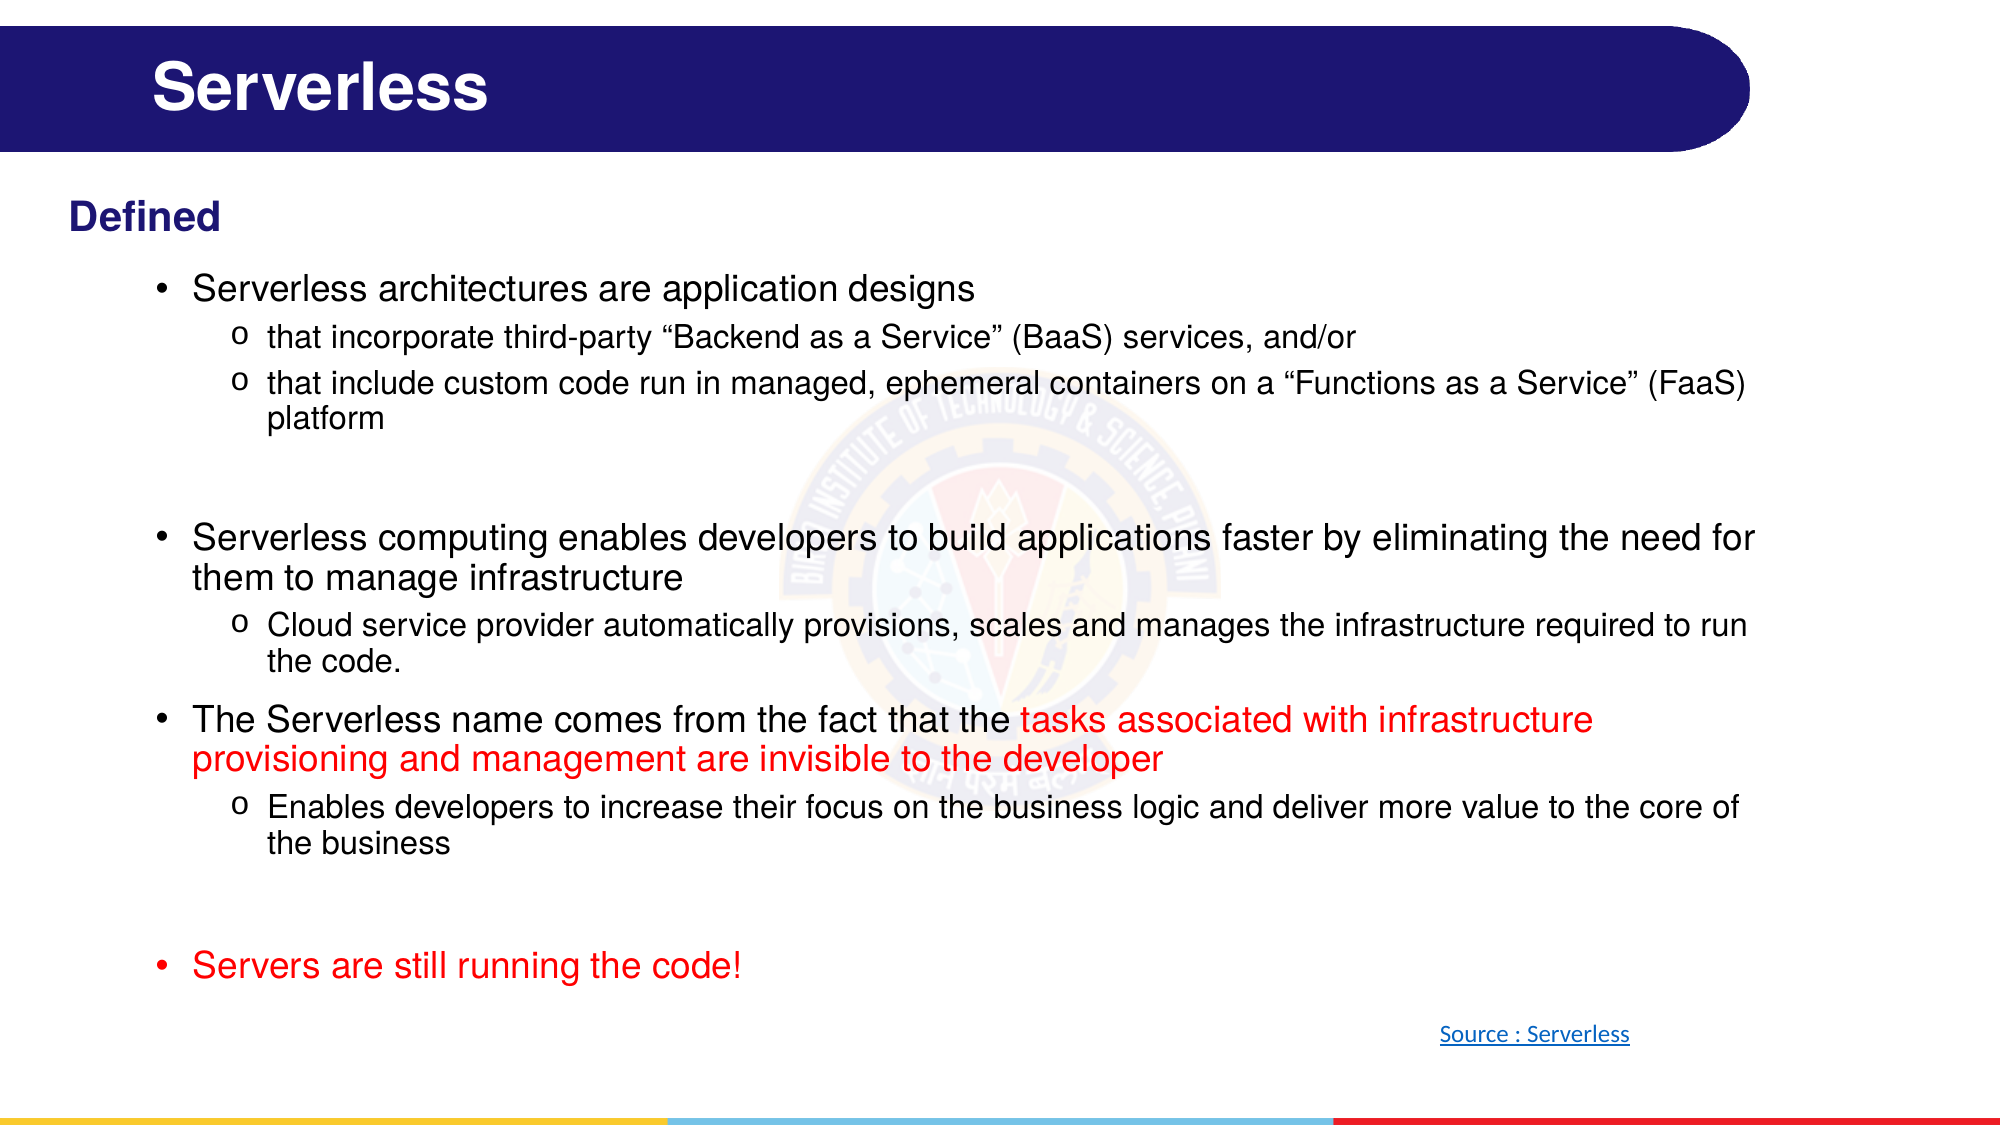

# Serverless
Defined
Serverless architectures are application designs
that incorporate third-party “Backend as a Service” (BaaS) services, and/or
that include custom code run in managed, ephemeral containers on a “Functions as a Service” (FaaS) platform

Serverless computing enables developers to build applications faster by eliminating the need for them to manage infrastructure
Cloud service provider automatically provisions, scales and manages the infrastructure required to run the code.
The Serverless name comes from the fact that the tasks associated with infrastructure provisioning and management are invisible to the developer
Enables developers to increase their focus on the business logic and deliver more value to the core of the business

Servers are still running the code!

Source : Serverless